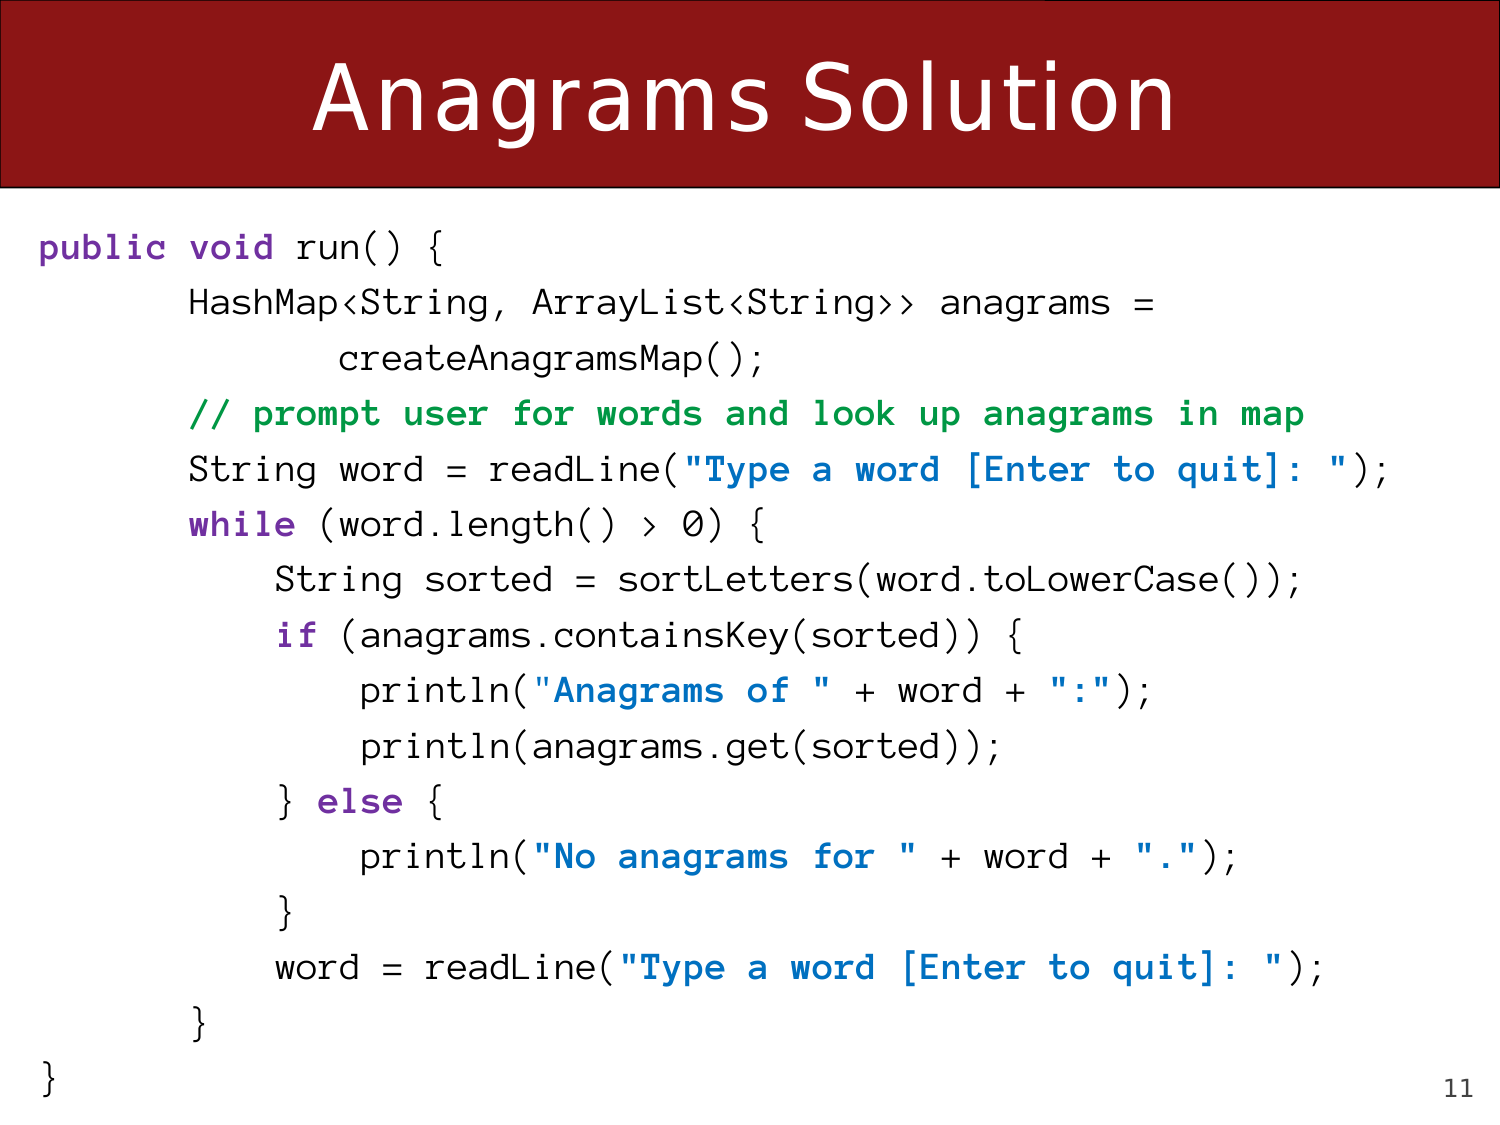

# Anagrams Solution
public void run() {
	HashMap<String, ArrayList<String>> anagrams =
		createAnagramsMap();
	// prompt user for words and look up anagrams in map
	String word = readLine("Type a word [Enter to quit]: ");
	while (word.length() > 0) {
	    String sorted = sortLetters(word.toLowerCase());
	    if (anagrams.containsKey(sorted)) {
       	 println("Anagrams of " + word + ":");
	        println(anagrams.get(sorted));
	    } else {
       	 println("No anagrams for " + word + ".");
	    }
	    word = readLine("Type a word [Enter to quit]: ");
	}
}